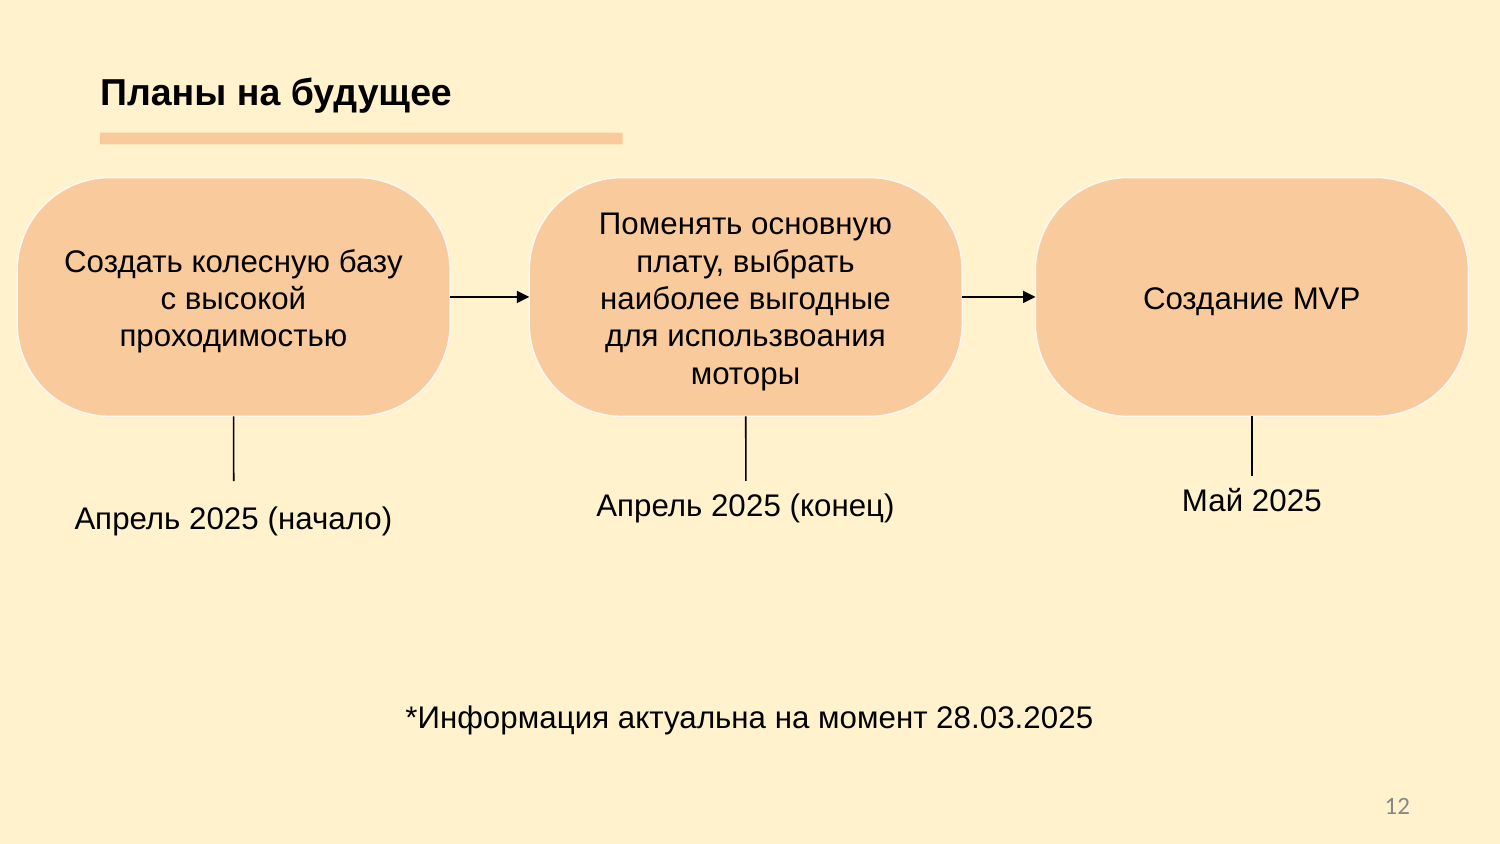

Планы на будущее

Создание MVP
Поменять основную плату, выбрать наиболее выгодные для использвоания моторы
Создать колесную базу с высокой проходимостью
Май 2025
Апрель 2025 (конец)
Апрель 2025 (начало)
*Информация актуальна на момент 28.03.2025
12